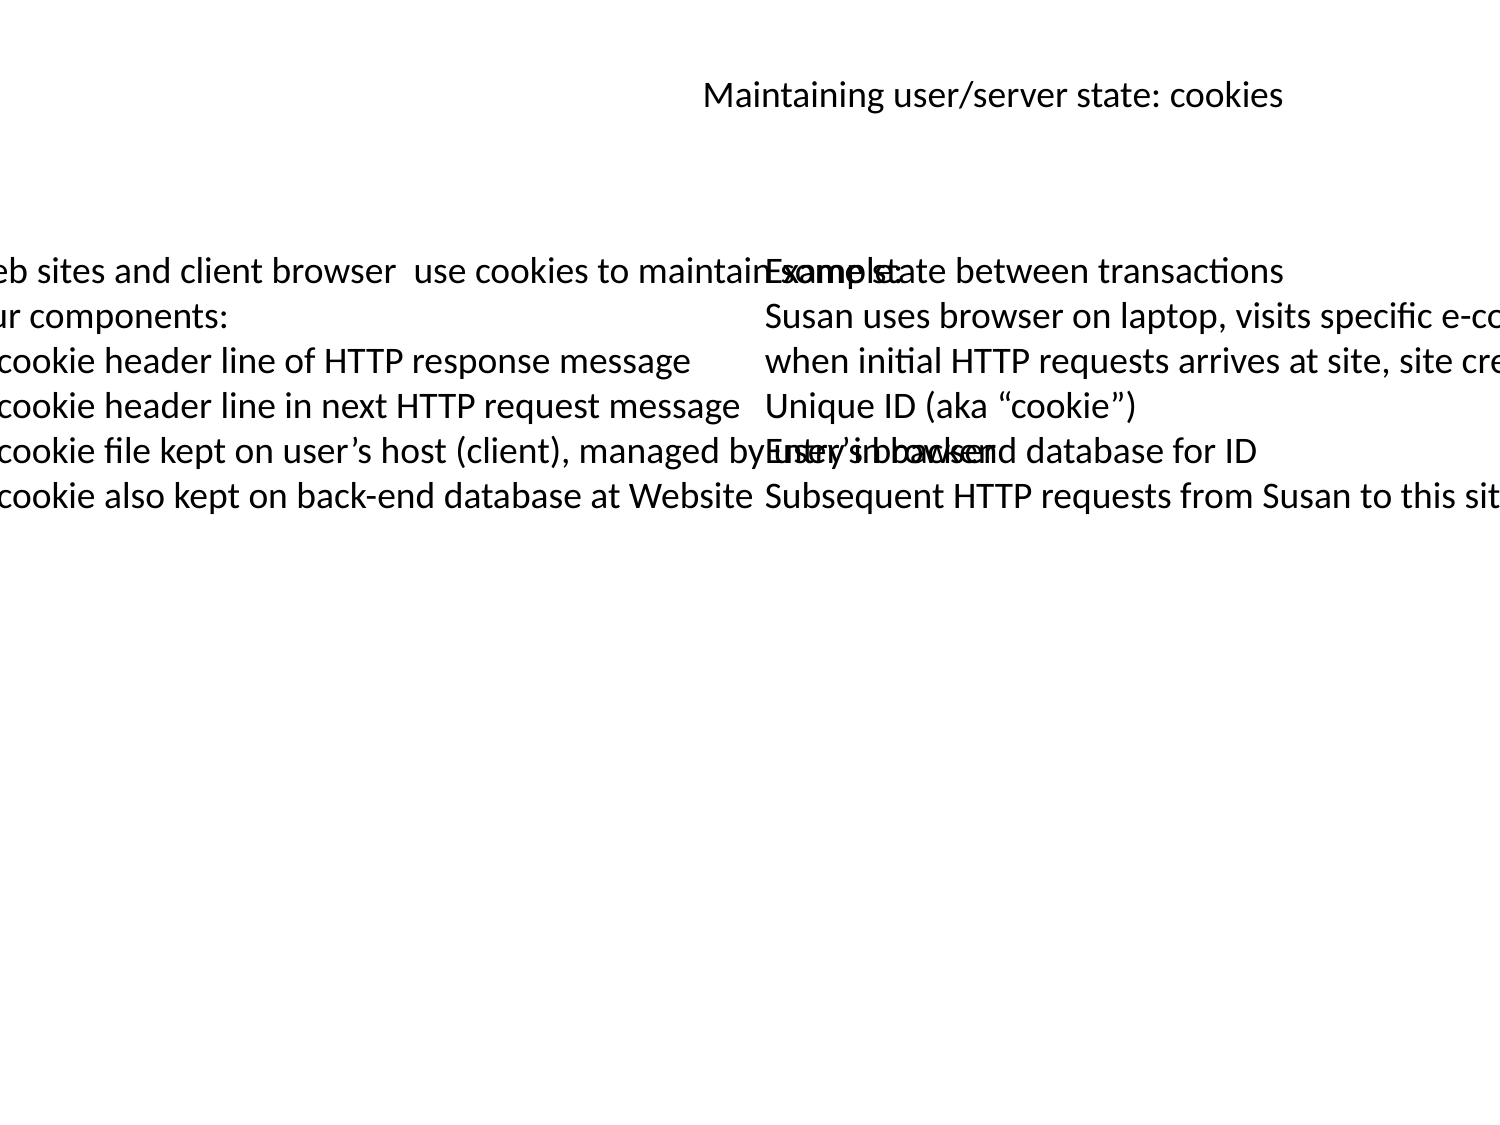

Maintaining user/server state: cookies
Web sites and client browser  use cookies to maintain some state between transactions
four components:
1) cookie header line of HTTP response message
2) cookie header line in next HTTP request message
3) cookie file kept on user’s host (client), managed by user’s browser
4) cookie also kept on back-end database at Website
Example:
Susan uses browser on laptop, visits specific e-commerce site for first time
when initial HTTP requests arrives at site, site creates:
Unique ID (aka “cookie”)
Entry in backend database for ID
Subsequent HTTP requests from Susan to this site will contain cookie ID value, allowing site to “identify” Susan